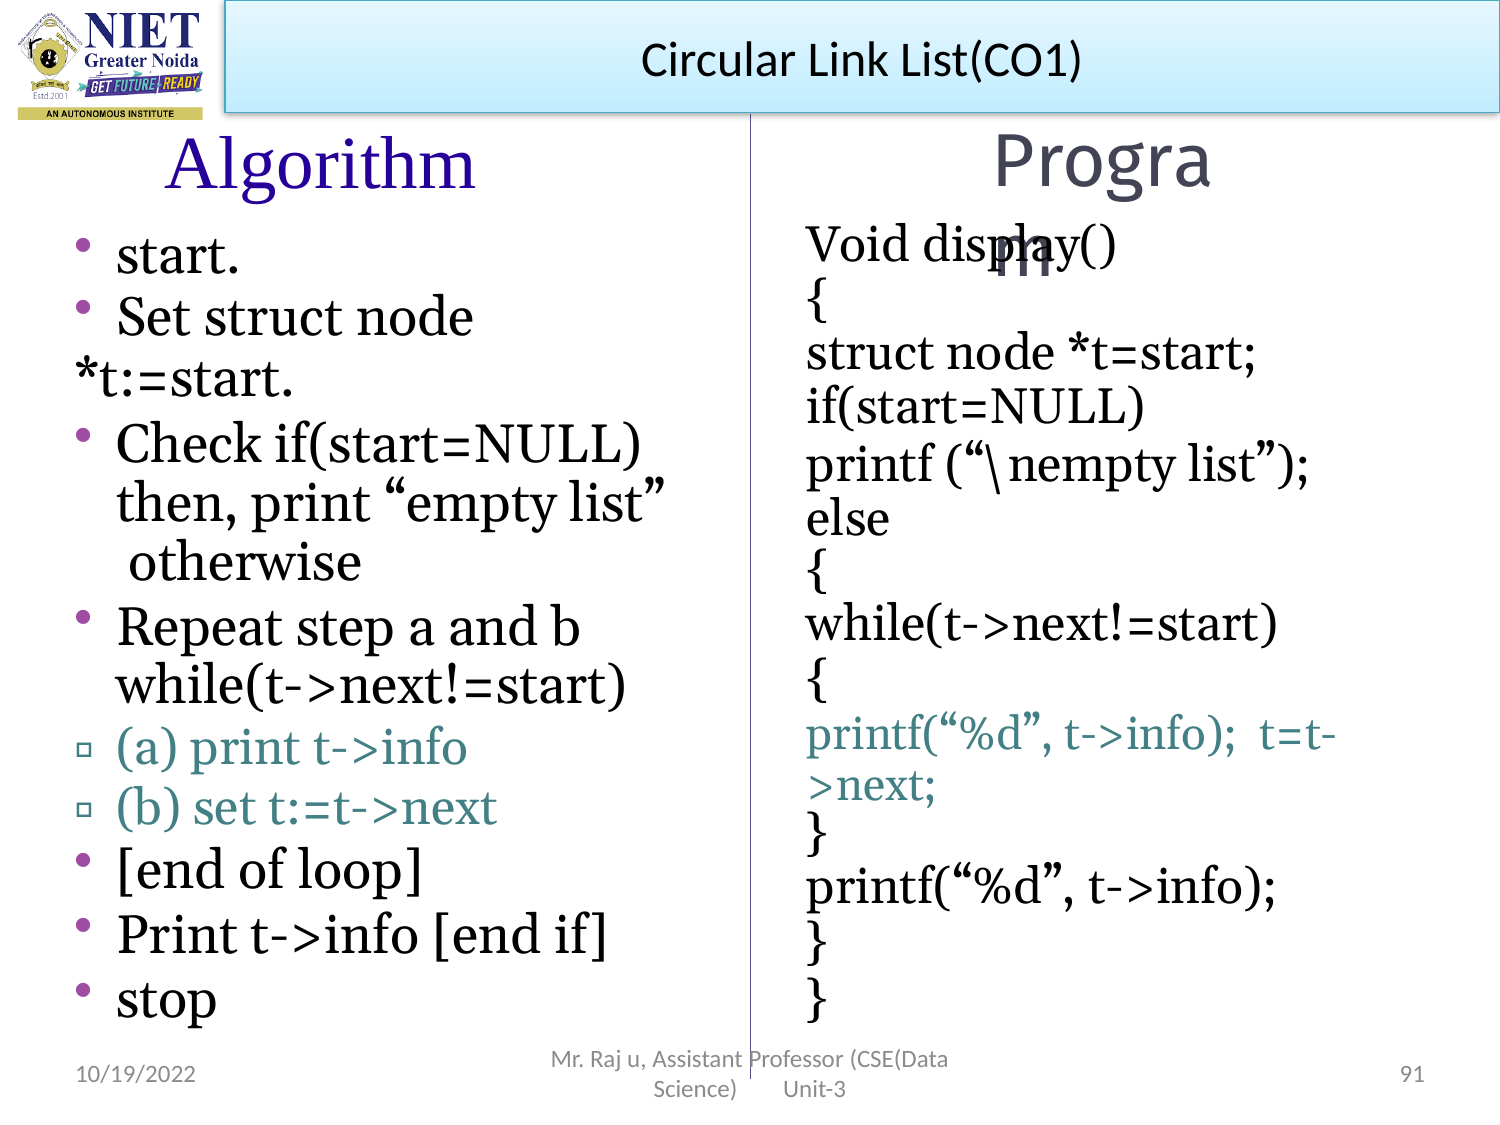

Circular Link List(CO1)
# Algorithm
Program

Void display()
{
struct node *t=start;
if(start=NULL)
printf (“\nempty list”);  else
{
while(t->next!=start)
{
printf(“%d”, t->info);  t=t->next;
}
printf(“%d”, t->info);
}
}
start.
Set struct node
*t:=start.
Check if(start=NULL)  then, print “empty list”  otherwise
Repeat step a and b  while(t->next!=start)
▫	(a) print t->info
▫	(b) set t:=t->next
[end of loop]
Print t->info [end if]
stop
10/19/2022
Mr. Raj u, Assistant Professor (CSE(Data Science)        Unit-3
91